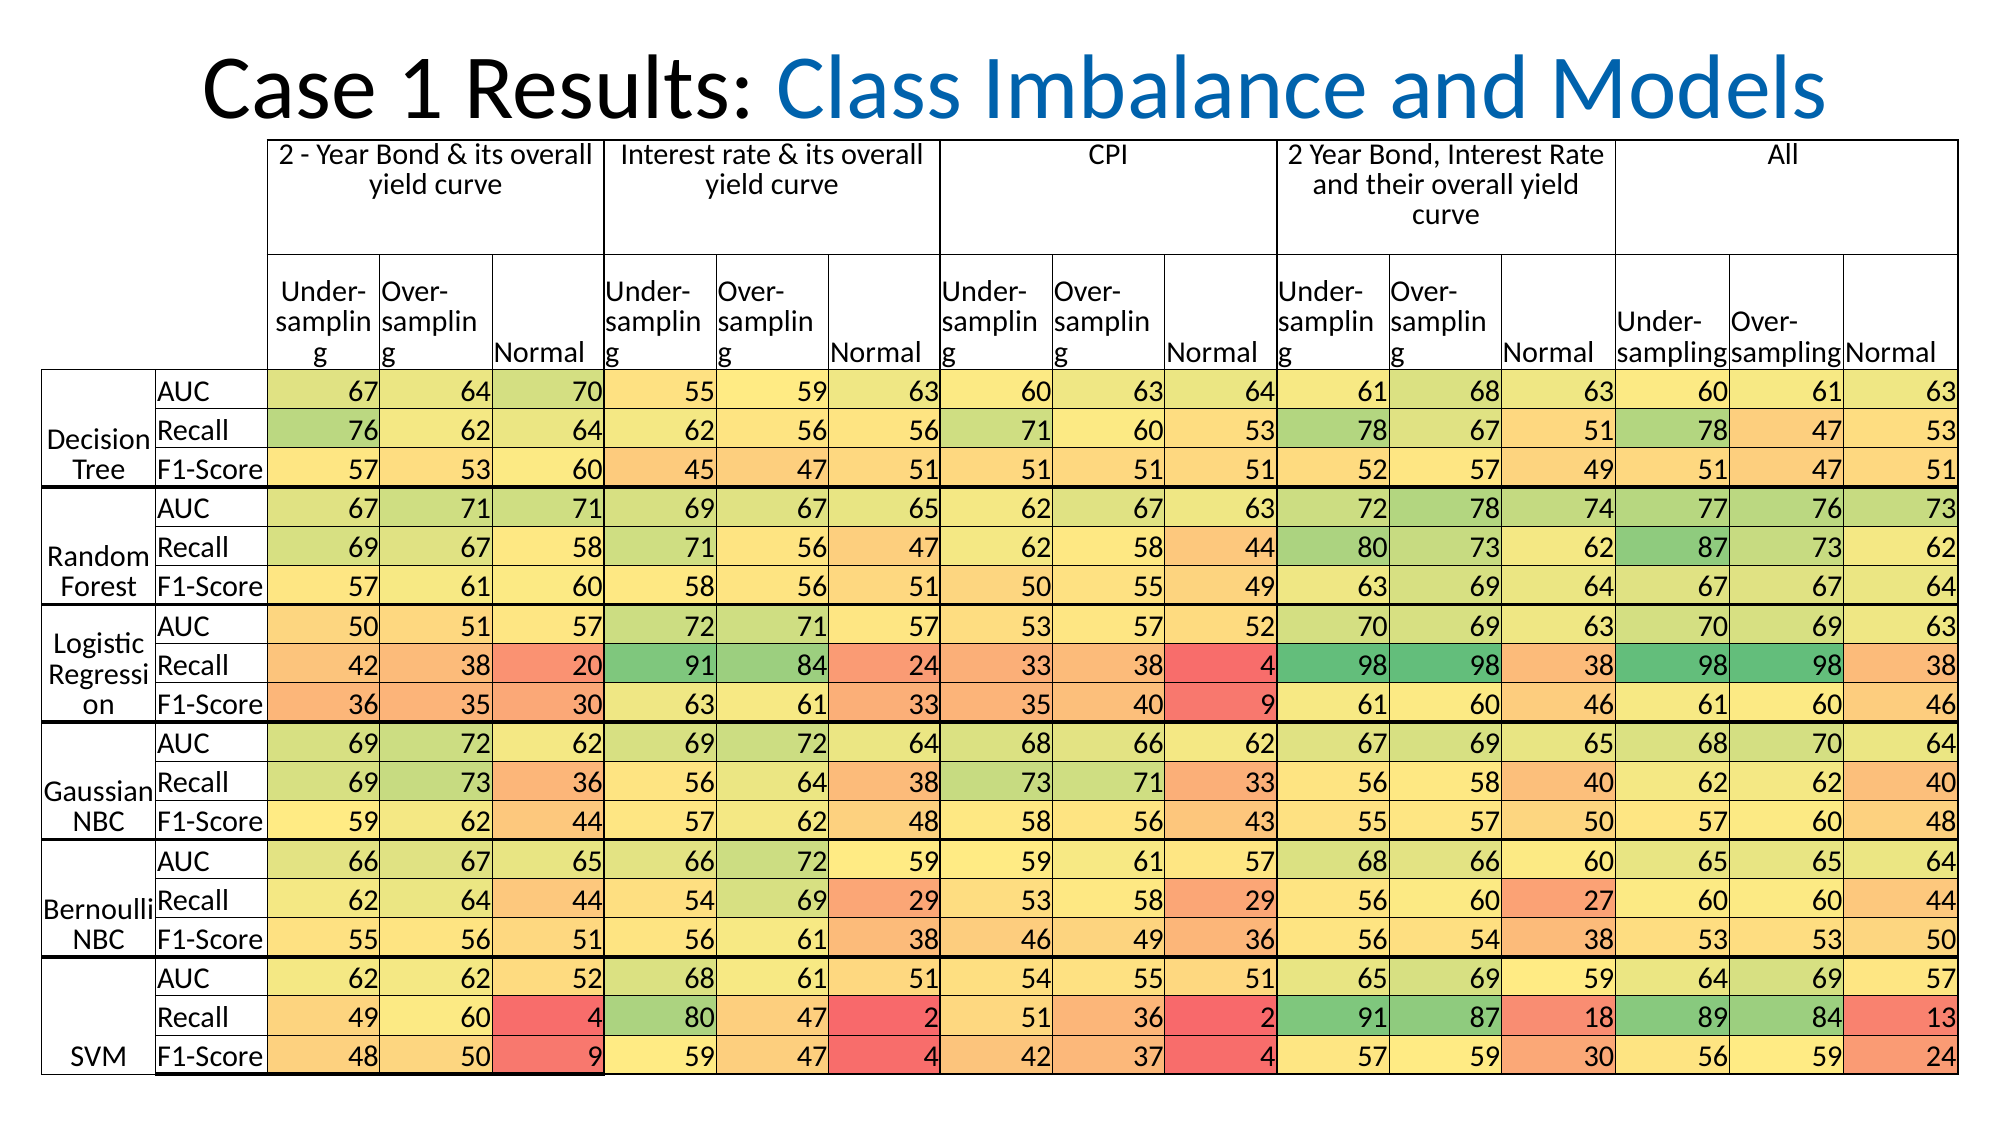

# Case 1 Results: Class Imbalance and Models
|  |  | 2 - Year Bond & its overall yield curve |  |  | Interest rate & its overall yield curve |  |  | CPI |  |  | 2 Year Bond, Interest Rate and their overall yield curve |  |  | All |  |  |
| --- | --- | --- | --- | --- | --- | --- | --- | --- | --- | --- | --- | --- | --- | --- | --- | --- |
|  |  | Under-sampling | Over-sampling | Normal | Under-sampling | Over-sampling | Normal | Under-sampling | Over-sampling | Normal | Under-sampling | Over-sampling | Normal | Under-sampling | Over-sampling | Normal |
| Decision Tree | AUC | 67 | 64 | 70 | 55 | 59 | 63 | 60 | 63 | 64 | 61 | 68 | 63 | 60 | 61 | 63 |
|  | Recall | 76 | 62 | 64 | 62 | 56 | 56 | 71 | 60 | 53 | 78 | 67 | 51 | 78 | 47 | 53 |
|  | F1-Score | 57 | 53 | 60 | 45 | 47 | 51 | 51 | 51 | 51 | 52 | 57 | 49 | 51 | 47 | 51 |
| Random Forest | AUC | 67 | 71 | 71 | 69 | 67 | 65 | 62 | 67 | 63 | 72 | 78 | 74 | 77 | 76 | 73 |
|  | Recall | 69 | 67 | 58 | 71 | 56 | 47 | 62 | 58 | 44 | 80 | 73 | 62 | 87 | 73 | 62 |
|  | F1-Score | 57 | 61 | 60 | 58 | 56 | 51 | 50 | 55 | 49 | 63 | 69 | 64 | 67 | 67 | 64 |
| Logistic Regression | AUC | 50 | 51 | 57 | 72 | 71 | 57 | 53 | 57 | 52 | 70 | 69 | 63 | 70 | 69 | 63 |
|  | Recall | 42 | 38 | 20 | 91 | 84 | 24 | 33 | 38 | 4 | 98 | 98 | 38 | 98 | 98 | 38 |
|  | F1-Score | 36 | 35 | 30 | 63 | 61 | 33 | 35 | 40 | 9 | 61 | 60 | 46 | 61 | 60 | 46 |
| Gaussian NBC | AUC | 69 | 72 | 62 | 69 | 72 | 64 | 68 | 66 | 62 | 67 | 69 | 65 | 68 | 70 | 64 |
|  | Recall | 69 | 73 | 36 | 56 | 64 | 38 | 73 | 71 | 33 | 56 | 58 | 40 | 62 | 62 | 40 |
|  | F1-Score | 59 | 62 | 44 | 57 | 62 | 48 | 58 | 56 | 43 | 55 | 57 | 50 | 57 | 60 | 48 |
| Bernoulli NBC | AUC | 66 | 67 | 65 | 66 | 72 | 59 | 59 | 61 | 57 | 68 | 66 | 60 | 65 | 65 | 64 |
|  | Recall | 62 | 64 | 44 | 54 | 69 | 29 | 53 | 58 | 29 | 56 | 60 | 27 | 60 | 60 | 44 |
|  | F1-Score | 55 | 56 | 51 | 56 | 61 | 38 | 46 | 49 | 36 | 56 | 54 | 38 | 53 | 53 | 50 |
| SVM | AUC | 62 | 62 | 52 | 68 | 61 | 51 | 54 | 55 | 51 | 65 | 69 | 59 | 64 | 69 | 57 |
|  | Recall | 49 | 60 | 4 | 80 | 47 | 2 | 51 | 36 | 2 | 91 | 87 | 18 | 89 | 84 | 13 |
|  | F1-Score | 48 | 50 | 9 | 59 | 47 | 4 | 42 | 37 | 4 | 57 | 59 | 30 | 56 | 59 | 24 |